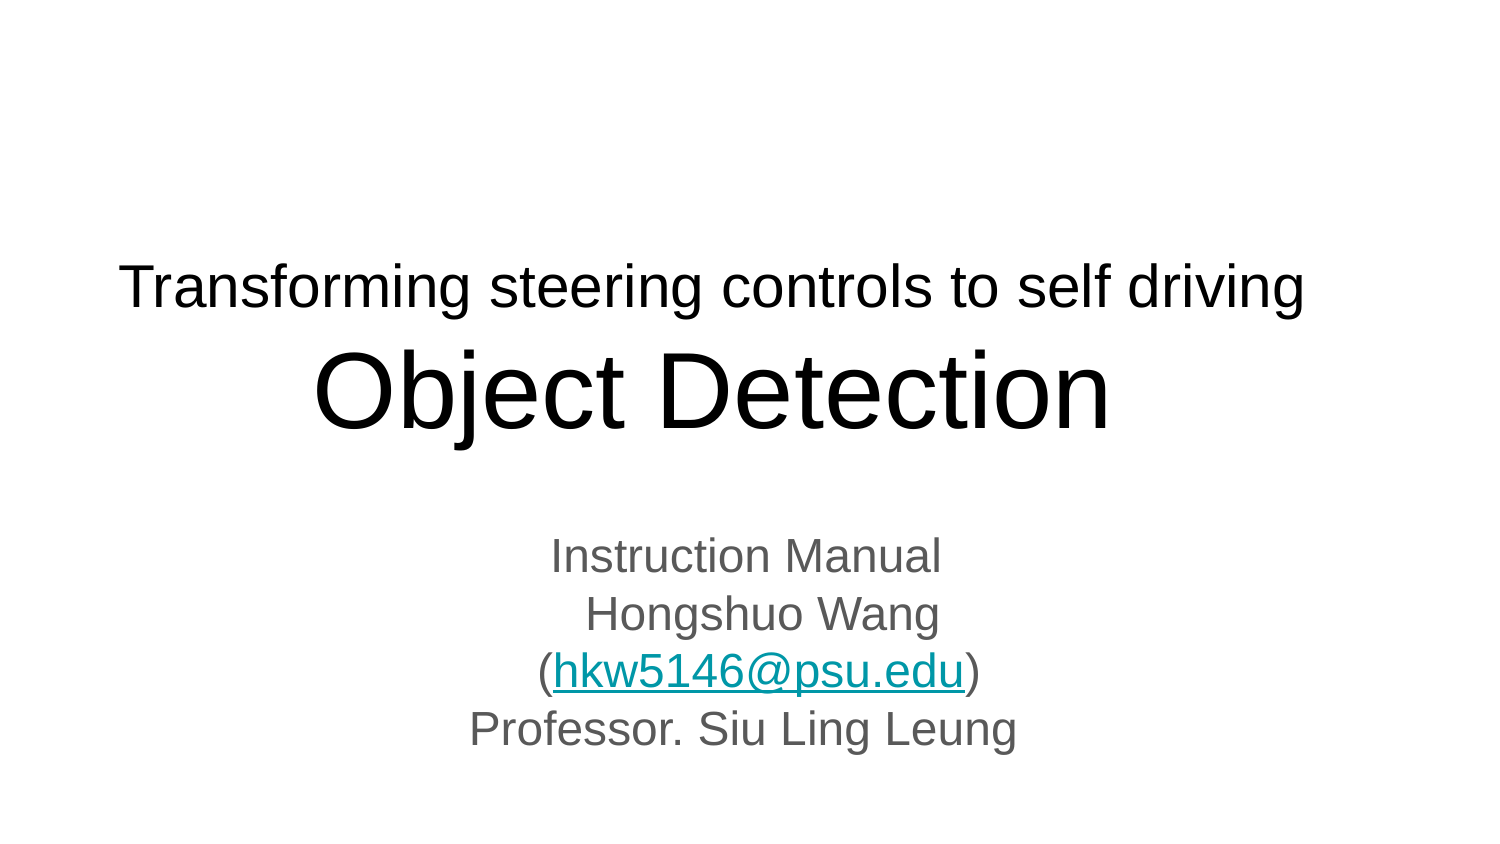

# Transforming steering controls to self driving
Object Detection

                                     Instruction Manual
Hongshuo Wang
                                    (hkw5146@psu.edu)
Professor. Siu Ling Leung